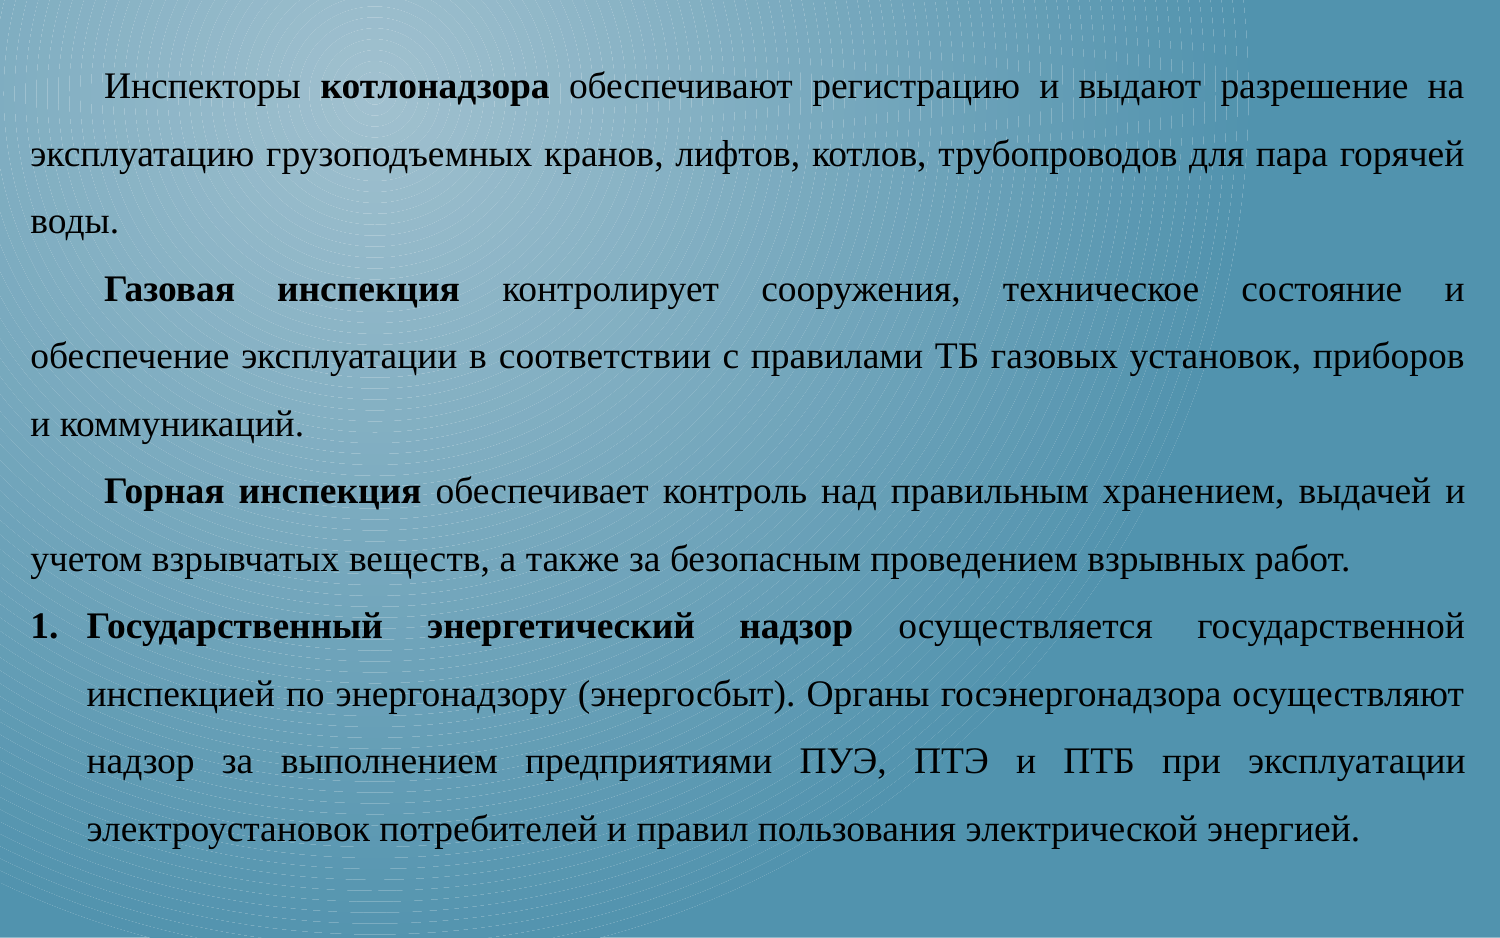

Инспекторы котлонадзора обеспечивают регистрацию и выдают разрешение на эксплуатацию грузоподъемных кранов, лифтов, котлов, трубопроводов для пара горячей воды.
Газовая инспекция контролирует сооружения, техническое состояние и обеспечение эксплуатации в соот­ветствии с правилами ТБ газовых установок, приборов и коммуникаций.
Горная инспекция обеспечивает контроль над правильным хране­нием, выдачей и учетом взрывчатых веществ, а также за безопасным проведением взрывных работ.
Государственный энергетический надзор осуществляется государственной инспекцией по энергонадзору (энергосбыт). Органы госэнергонадзора осуществляют надзор за выполнением предприятиями ПУЭ, ПТЭ и ПТБ при эксплуа­тации электроустановок потребителей и правил пользования электрической энергией.